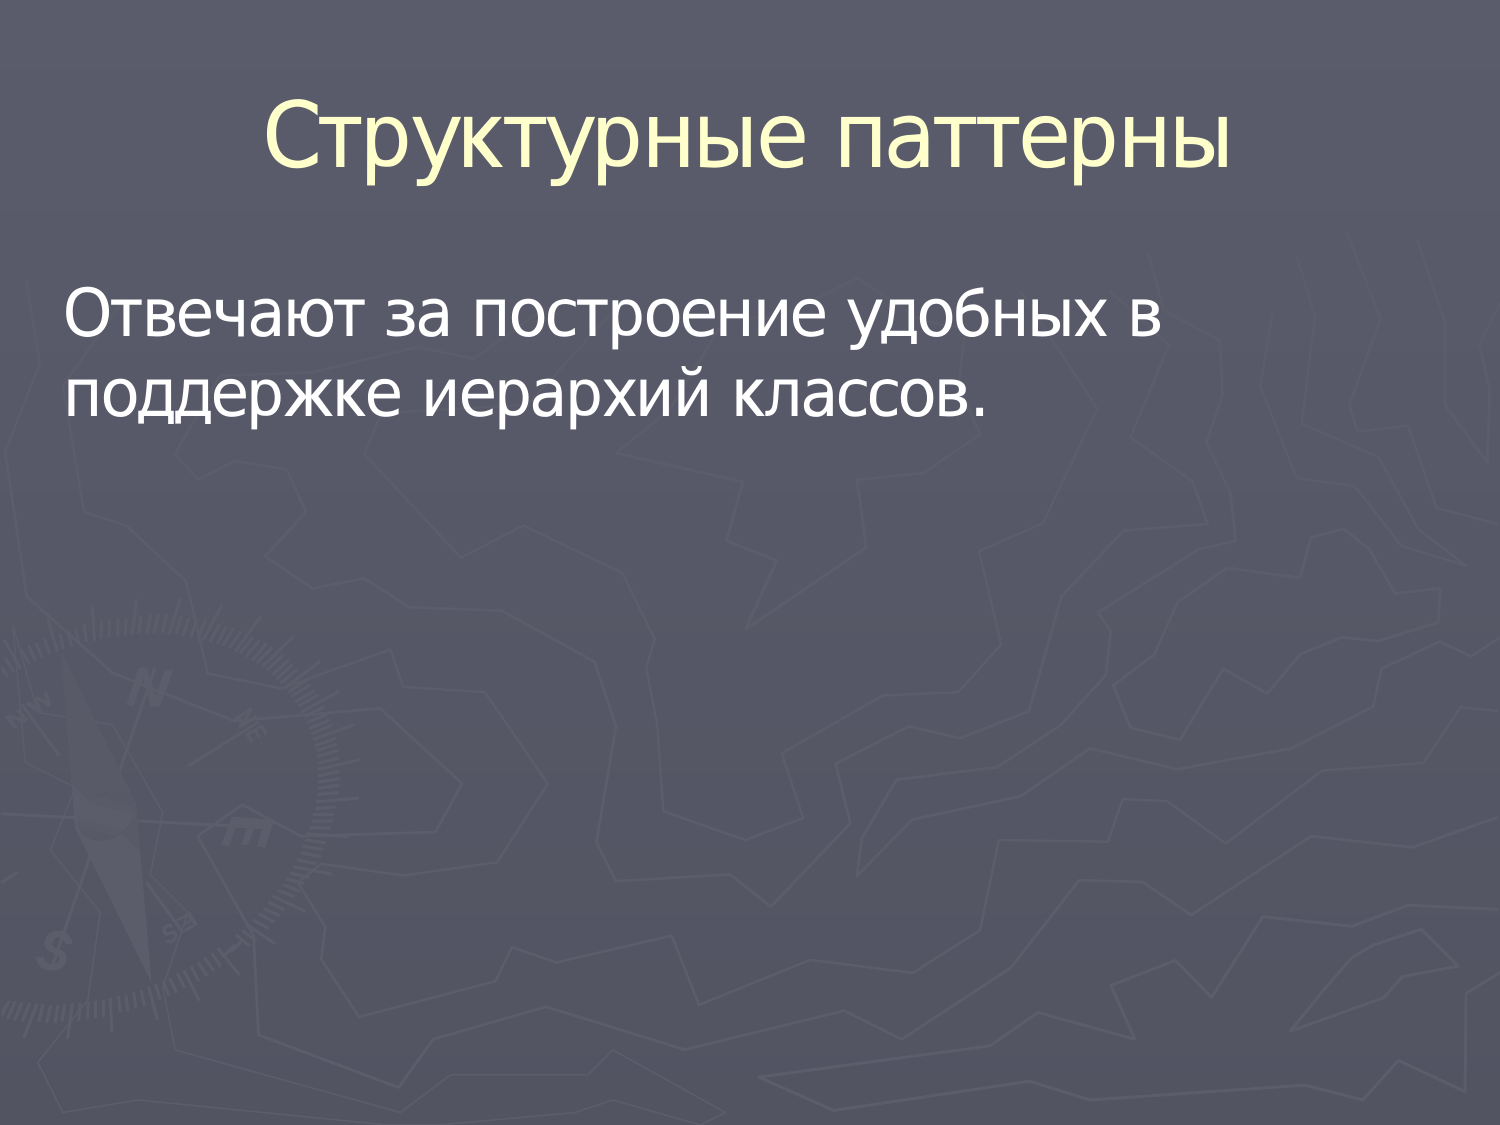

# Структурные паттерны
Отвечают за построение удобных в поддержке иерархий классов.